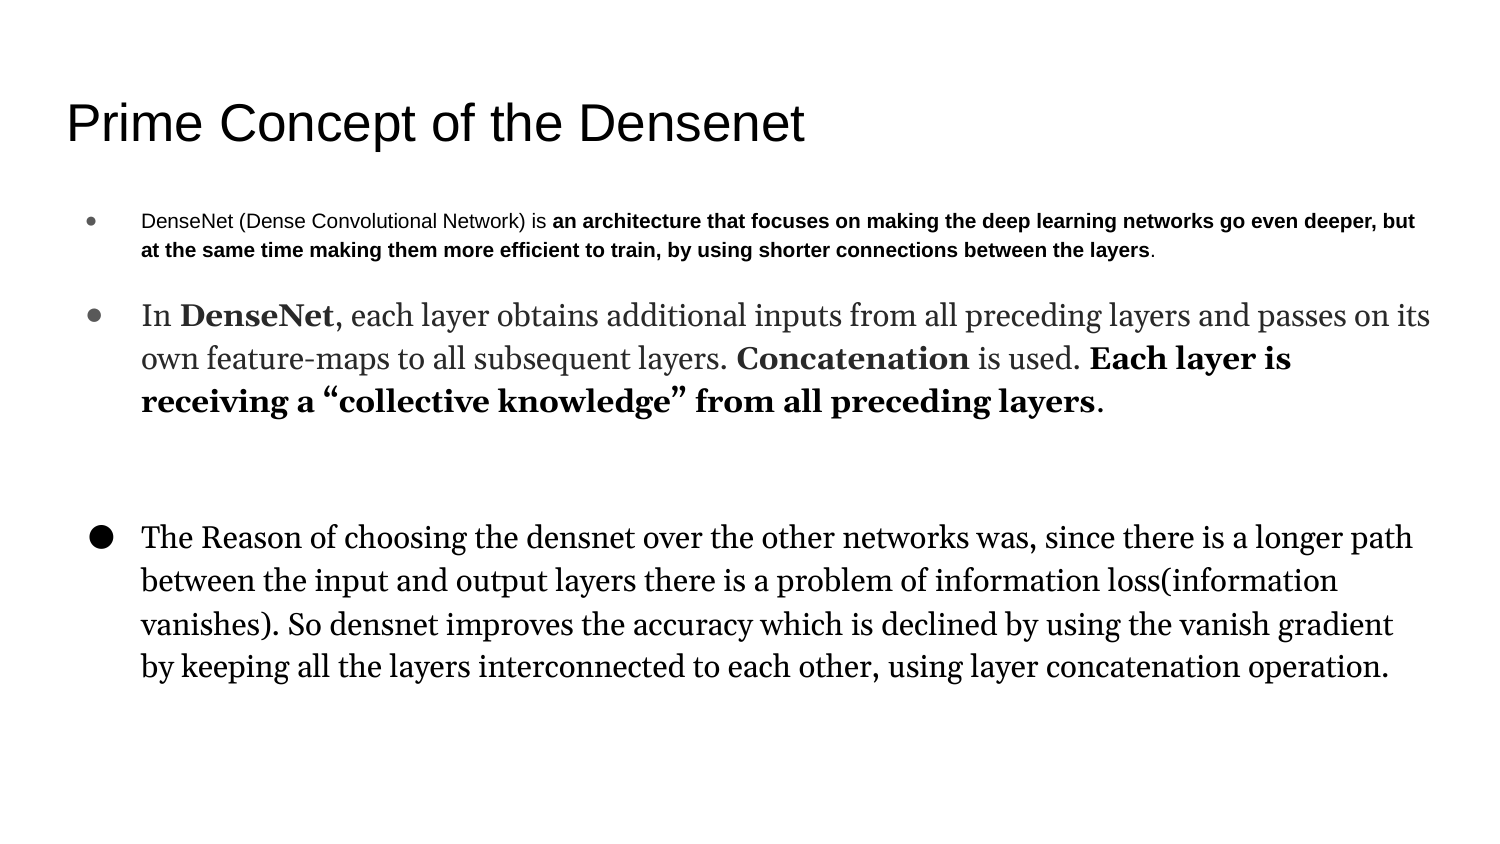

# Prime Concept of the Densenet
DenseNet (Dense Convolutional Network) is an architecture that focuses on making the deep learning networks go even deeper, but at the same time making them more efficient to train, by using shorter connections between the layers.

In DenseNet, each layer obtains additional inputs from all preceding layers and passes on its own feature-maps to all subsequent layers. Concatenation is used. Each layer is receiving a “collective knowledge” from all preceding layers.

The Reason of choosing the densnet over the other networks was, since there is a longer path between the input and output layers there is a problem of information loss(information vanishes). So densnet improves the accuracy which is declined by using the vanish gradient by keeping all the layers interconnected to each other, using layer concatenation operation.